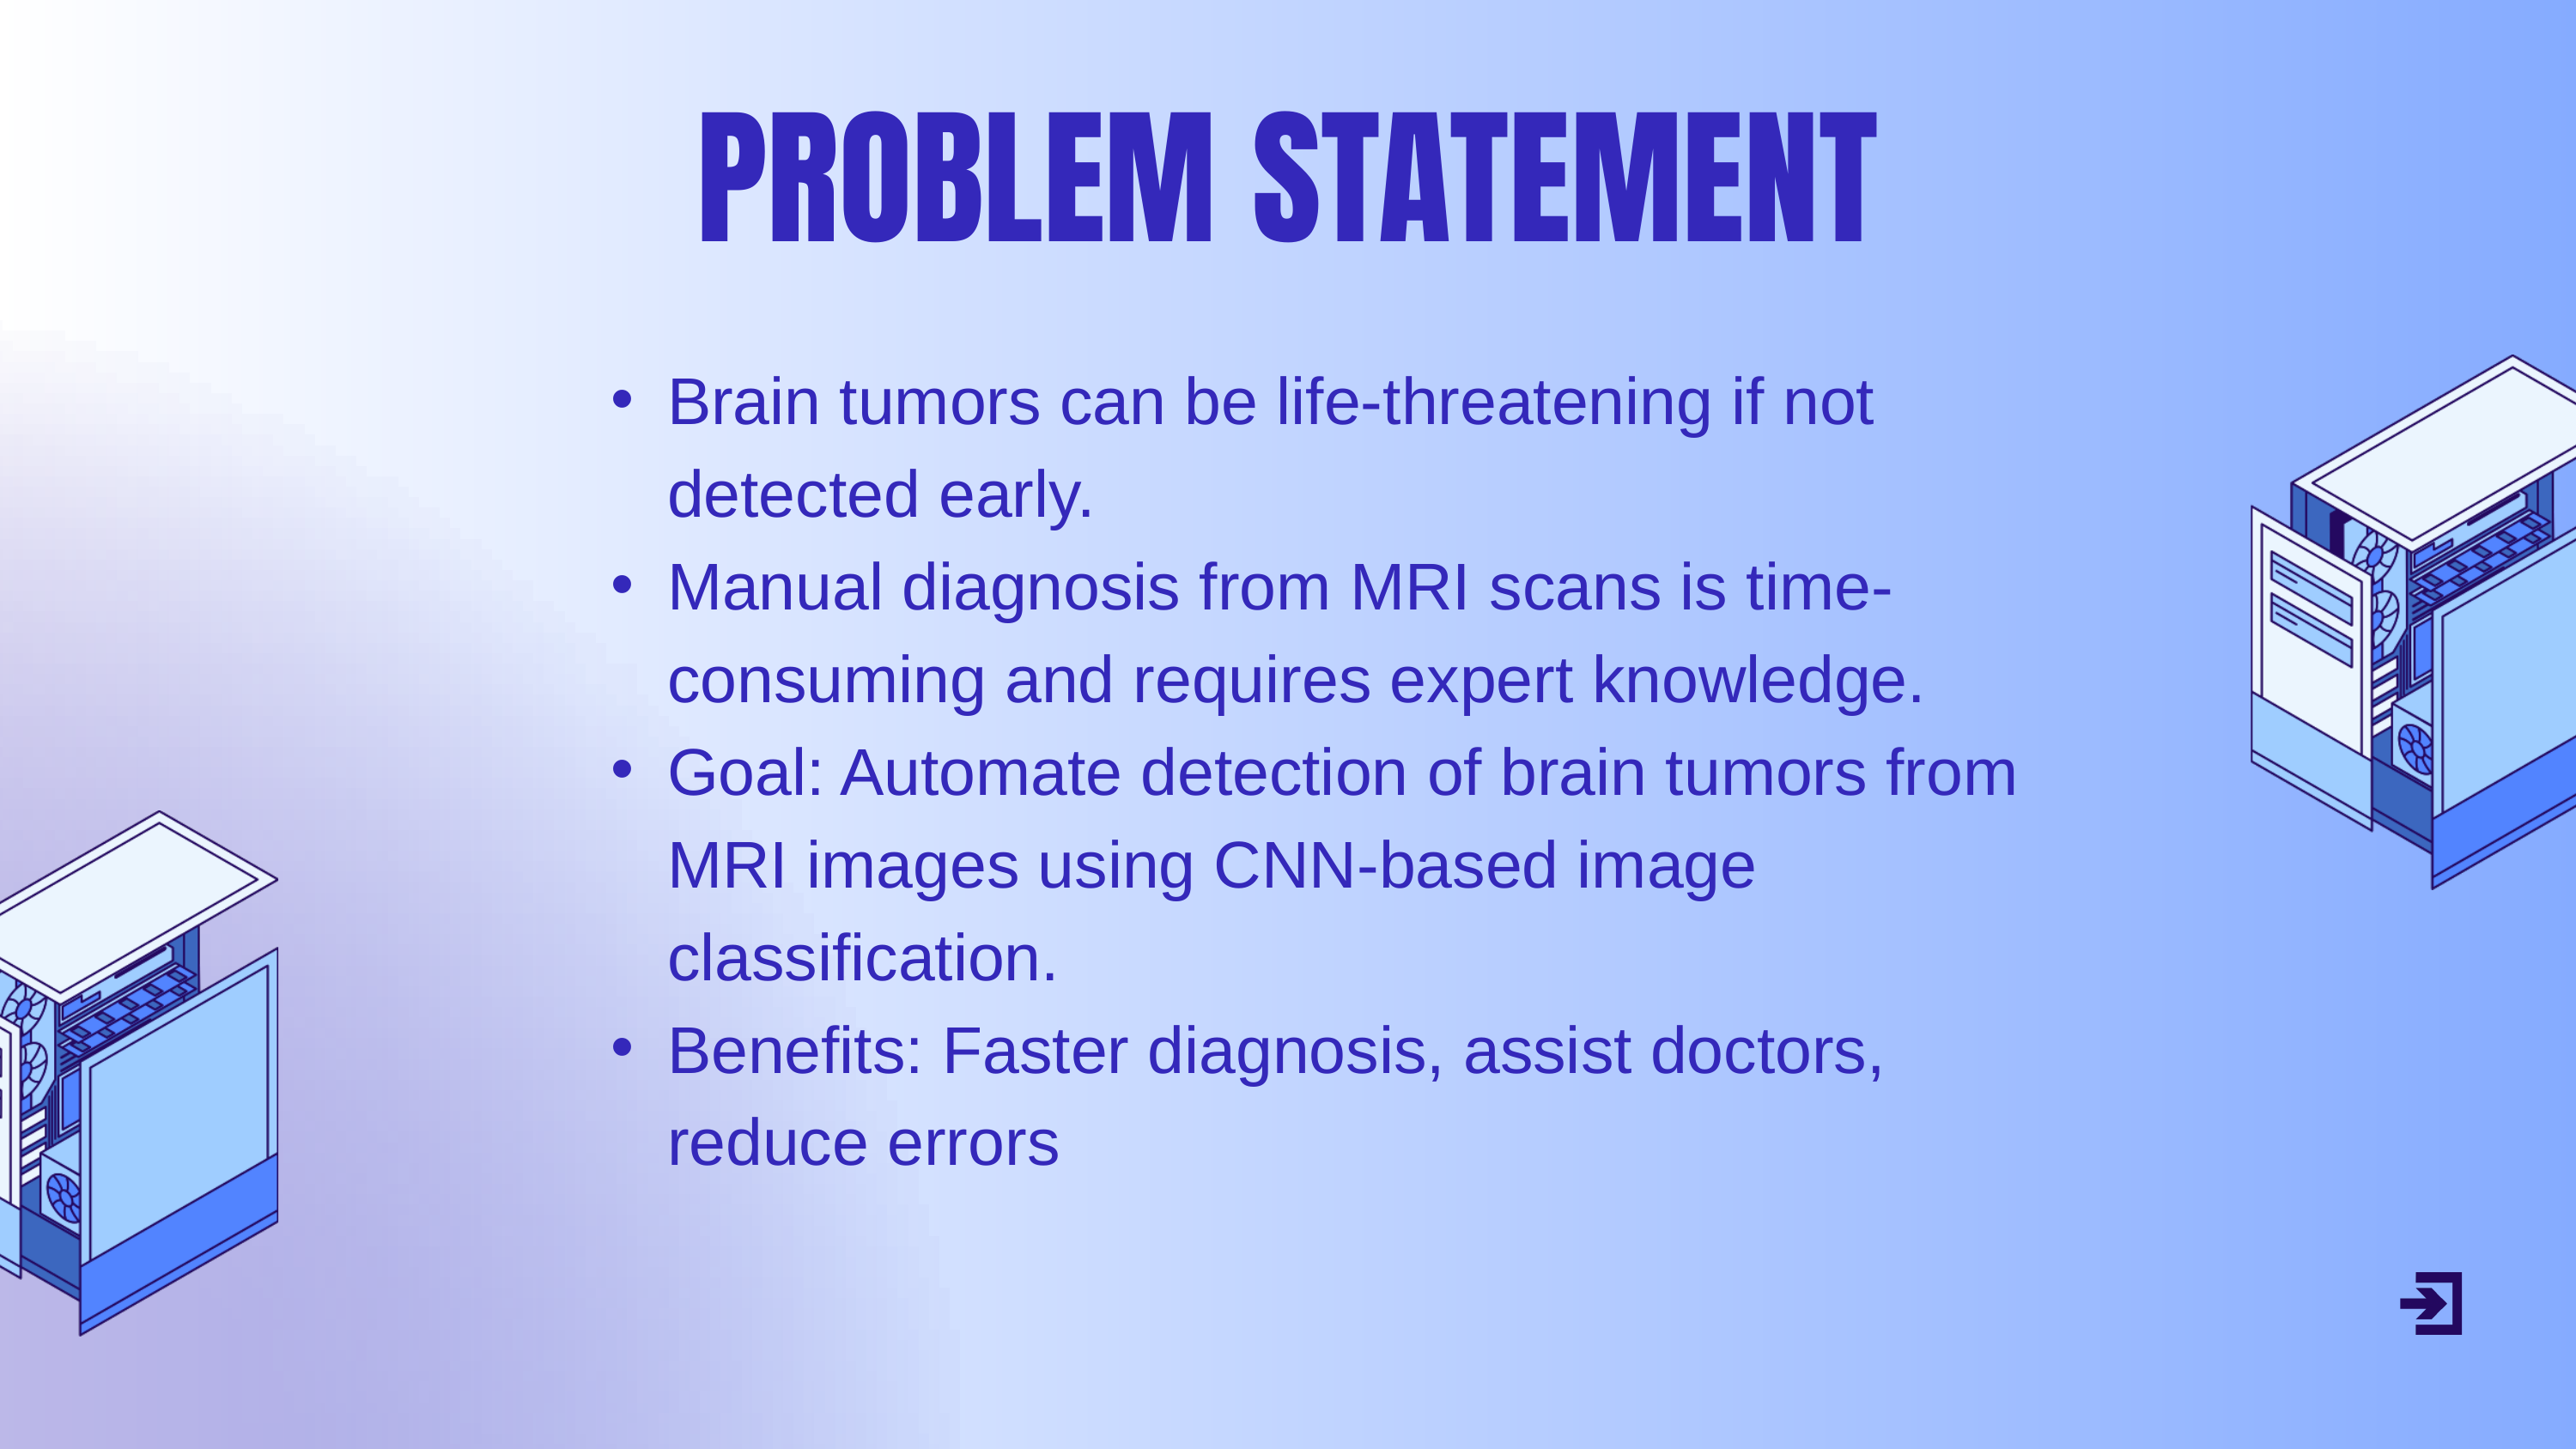

PROBLEM STATEMENT

Brain tumors can be life-threatening if not detected early.
Manual diagnosis from MRI scans is time-consuming and requires expert knowledge.
Goal: Automate detection of brain tumors from MRI images using CNN-based image classification.
Benefits: Faster diagnosis, assist doctors, reduce errors